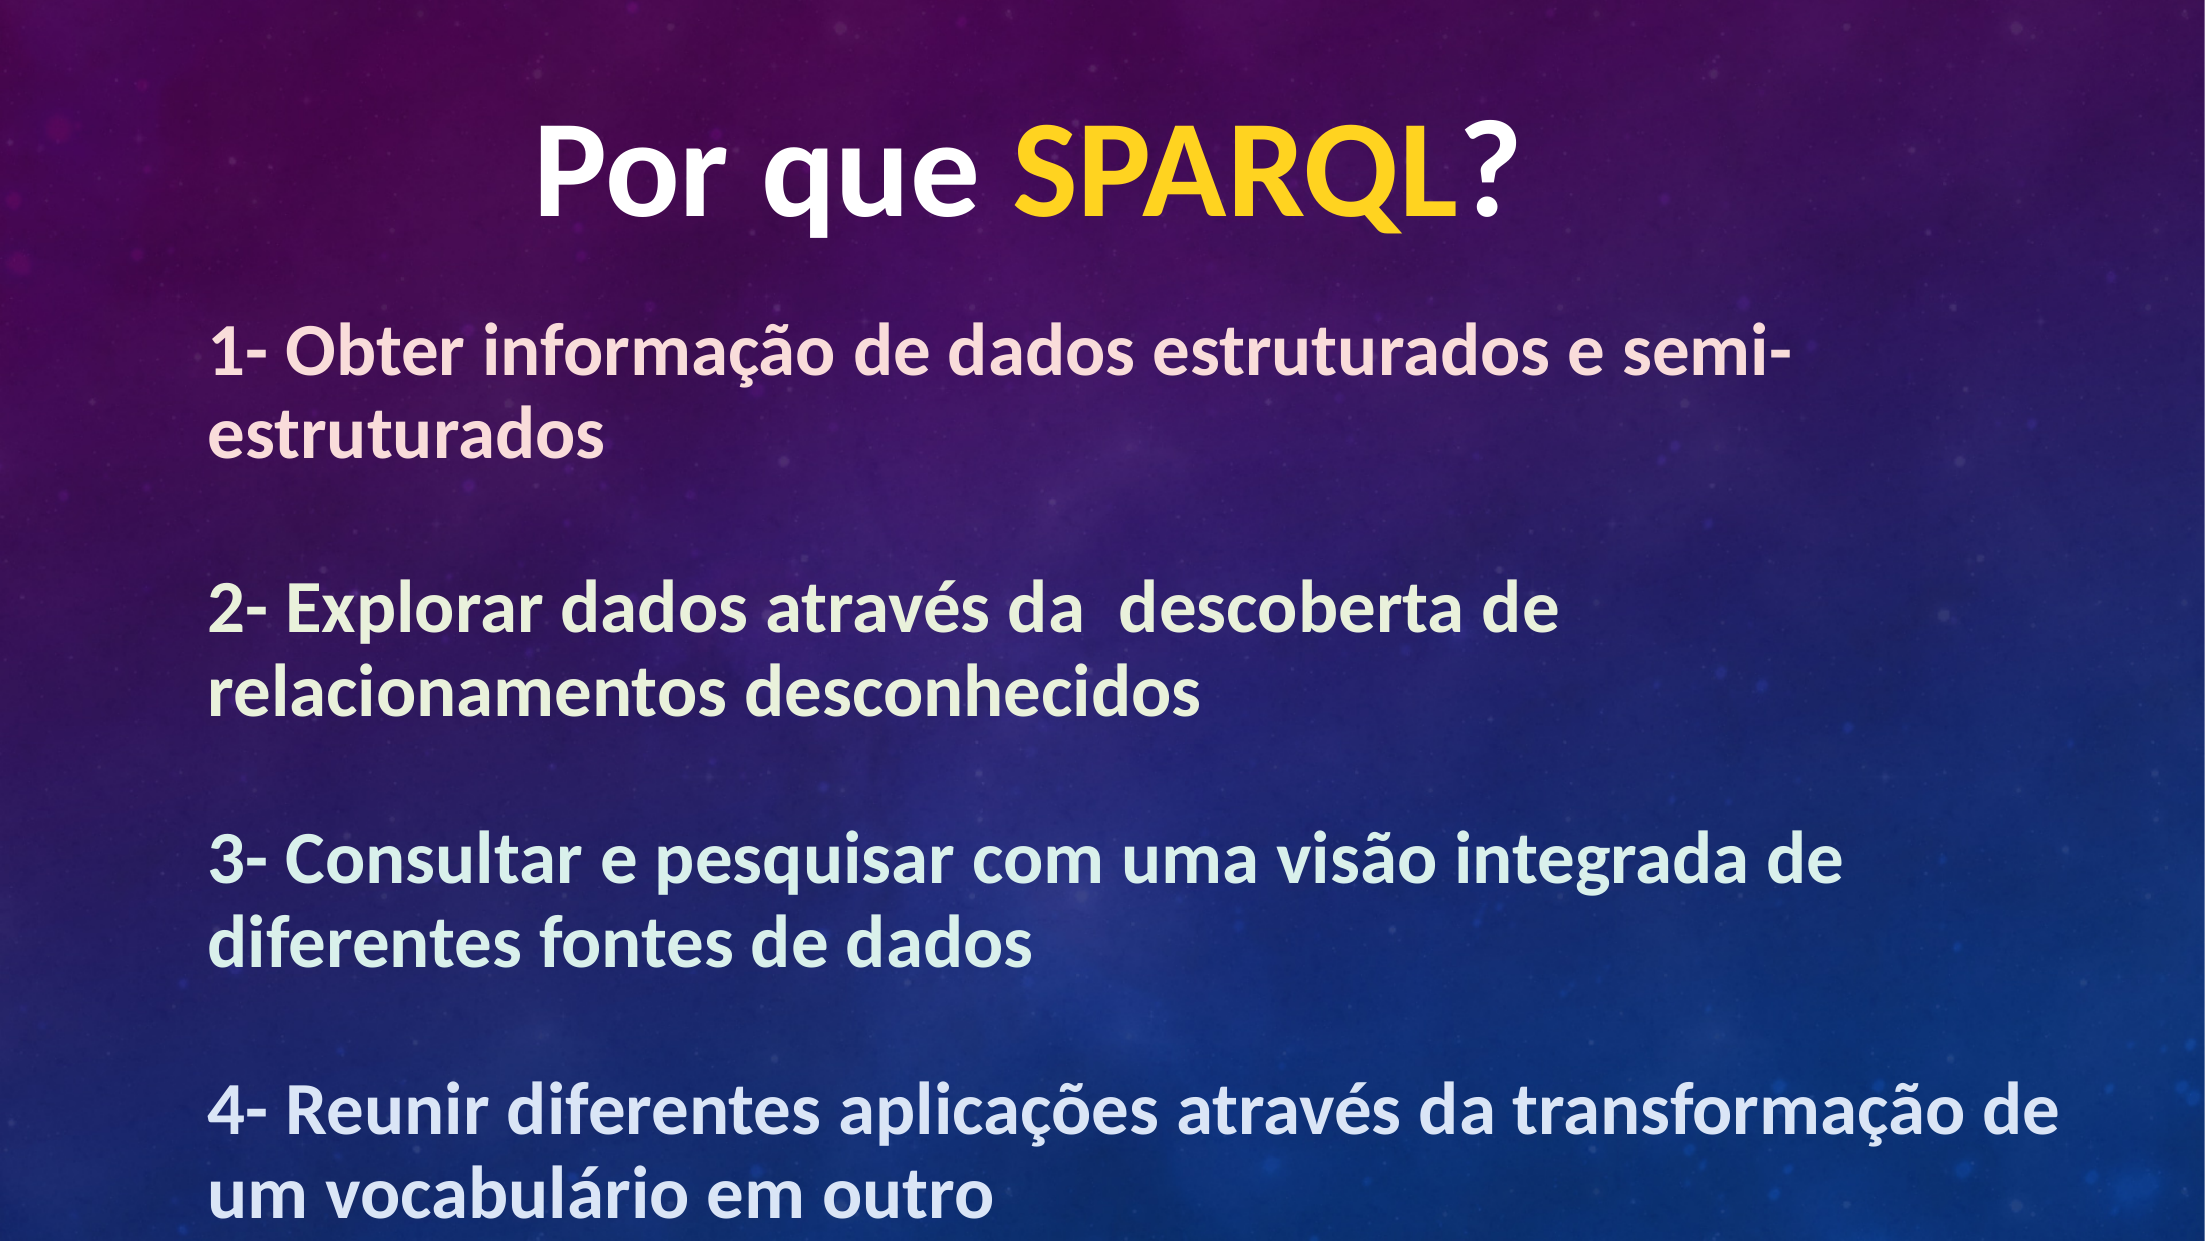

Por que SPARQL?
1- Obter informação de dados estruturados e semi-estruturados
2- Explorar dados através da  descoberta de relacionamentos desconhecidos
3- Consultar e pesquisar com uma visão integrada de diferentes fontes de dados
4- Reunir diferentes aplicações através da transformação de um vocabulário em outro